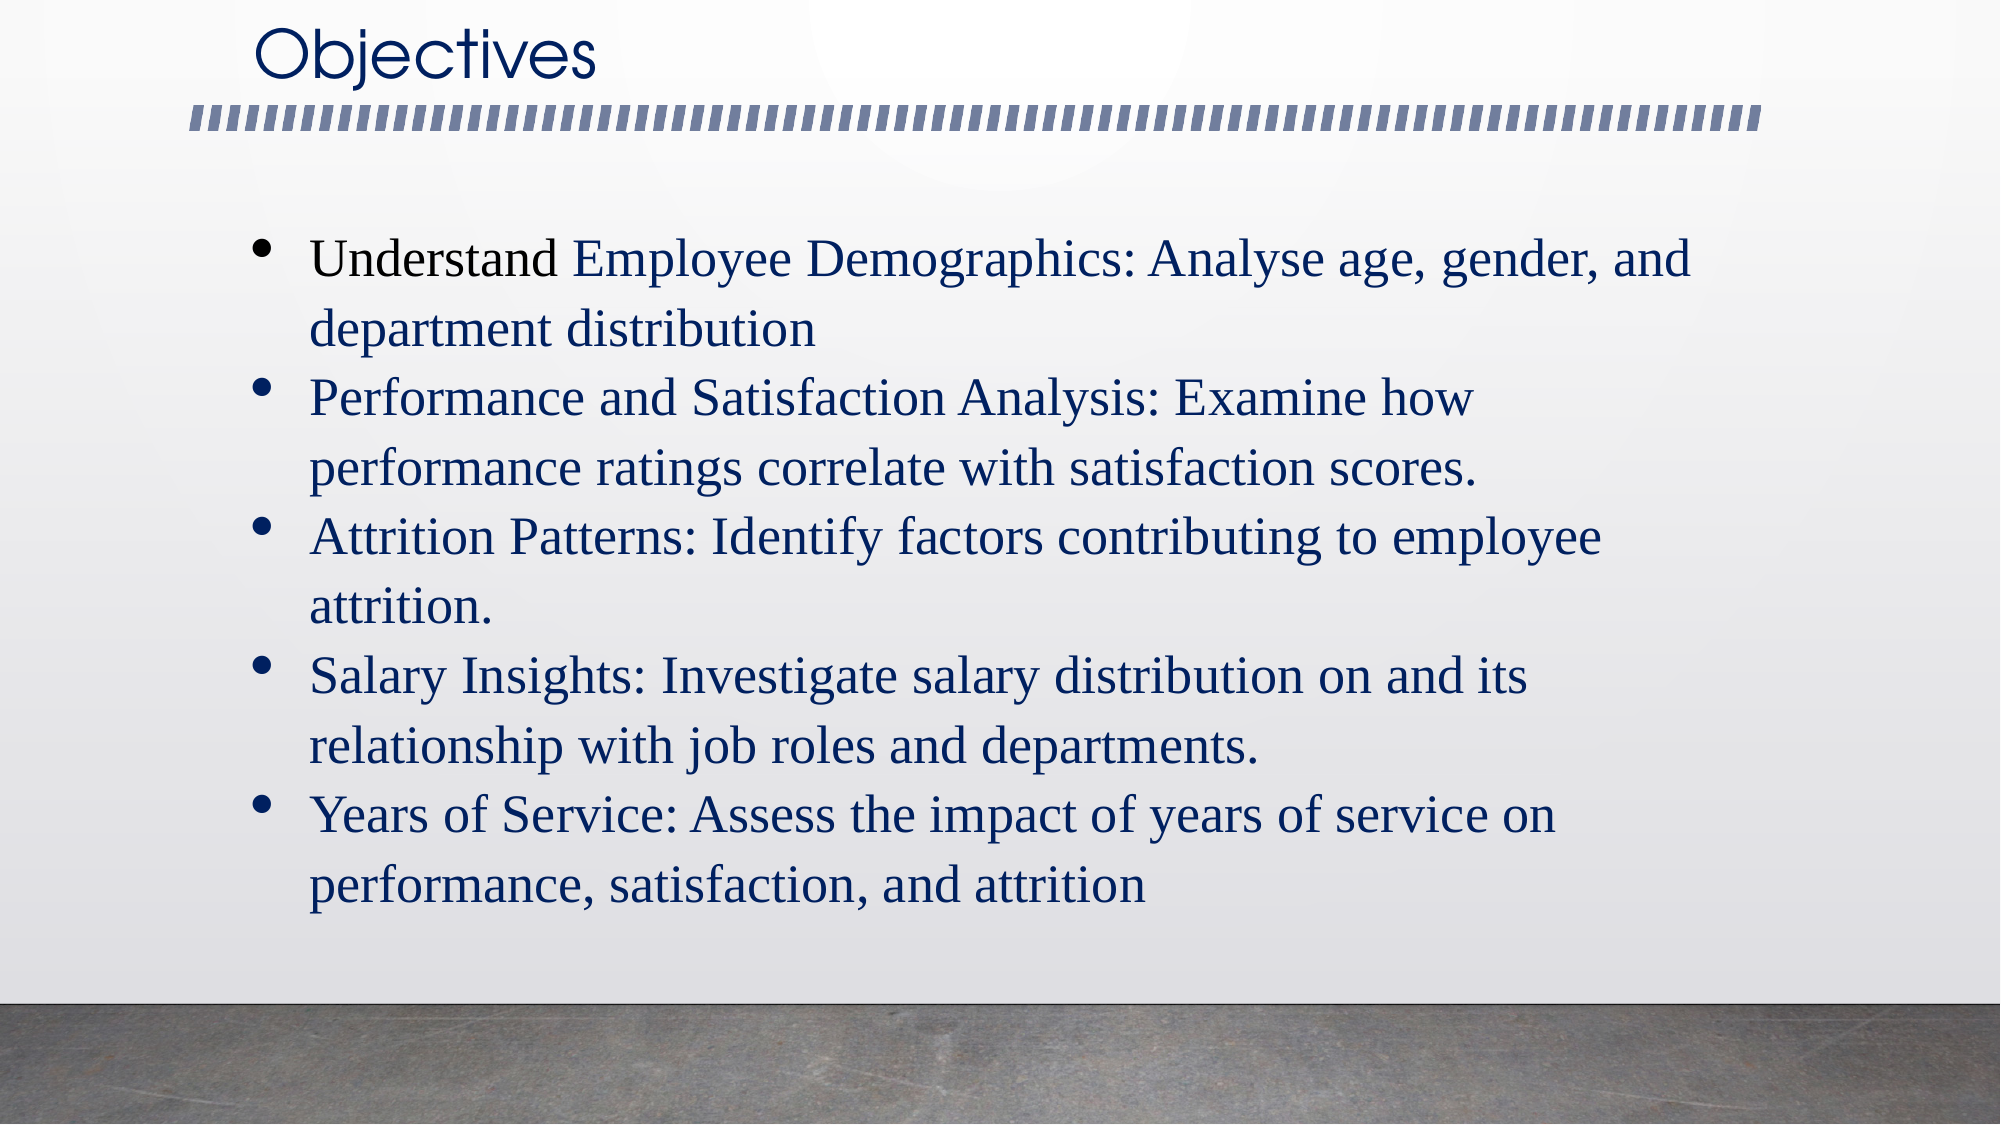

# Objectives
Understand Employee Demographics: Analyse age, gender, and department distribution
Performance and Satisfaction Analysis: Examine how performance ratings correlate with satisfaction scores.
Attrition Patterns: Identify factors contributing to employee attrition.
Salary Insights: Investigate salary distribution on and its relationship with job roles and departments.
Years of Service: Assess the impact of years of service on performance, satisfaction, and attrition